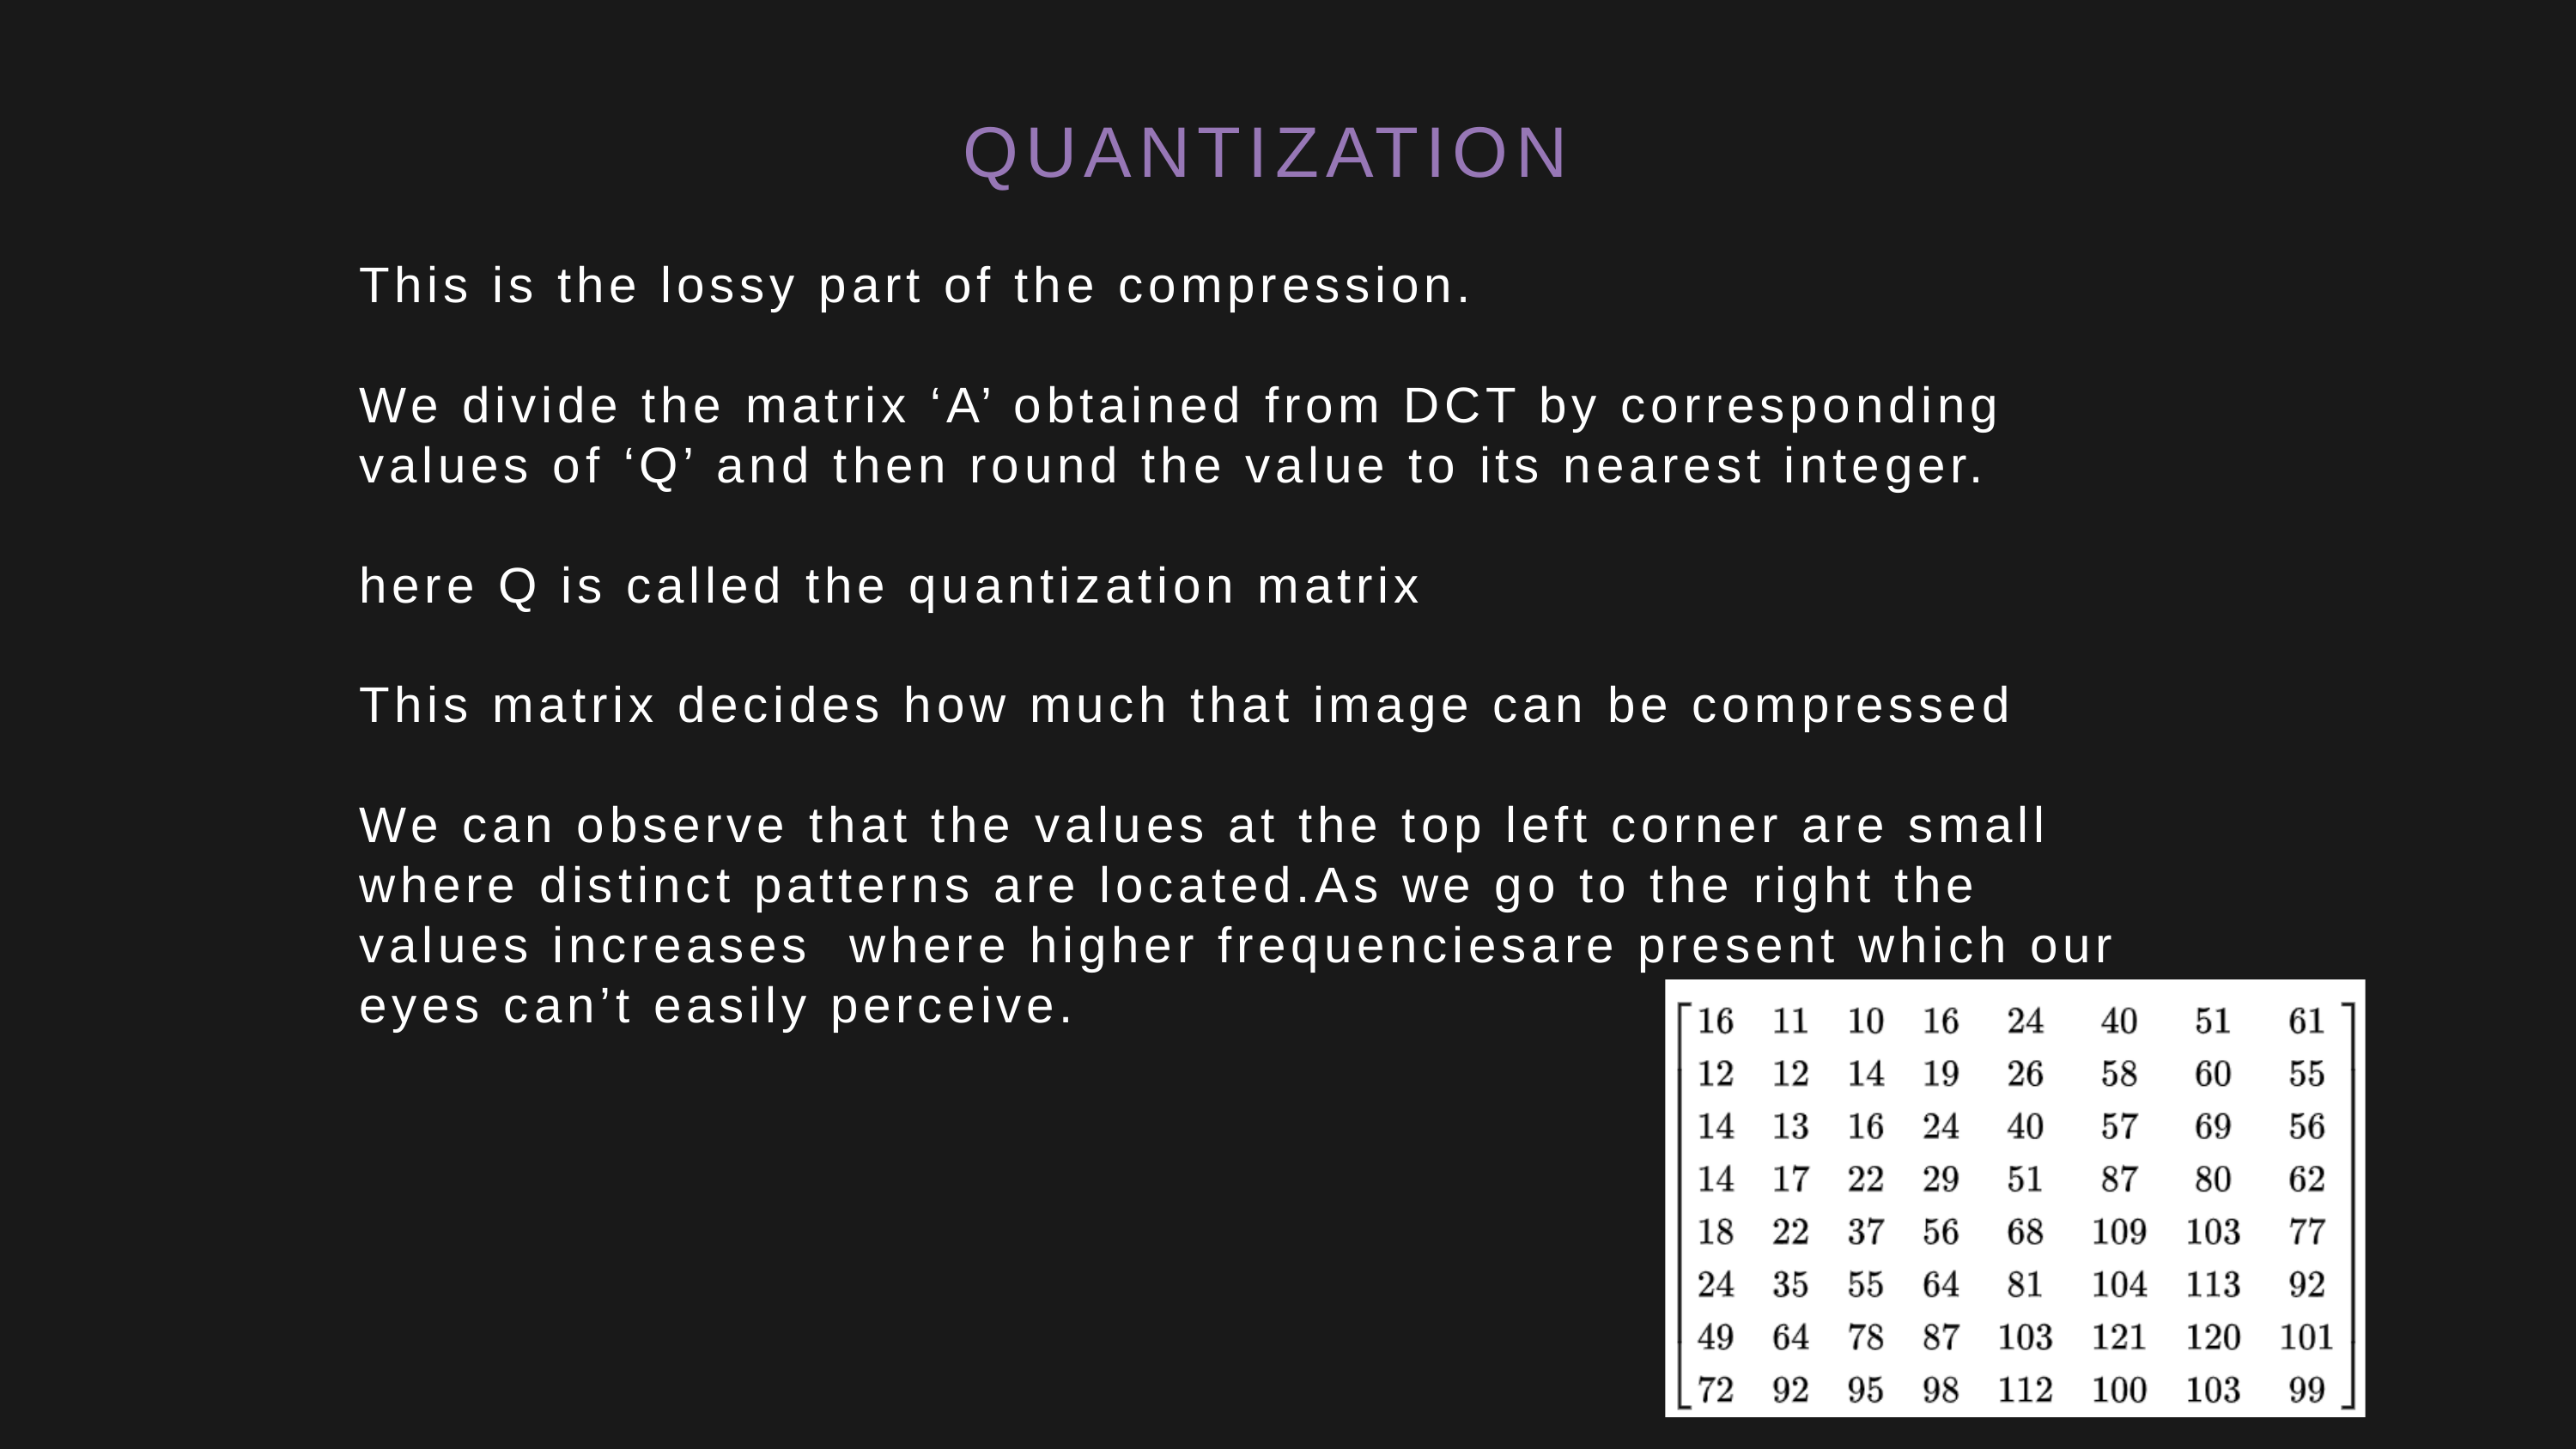

QUANTIZATION
This is the lossy part of the compression.

We divide the matrix ‘A’ obtained from DCT by corresponding values of ‘Q’ and then round the value to its nearest integer.

here Q is called the quantization matrix

This matrix decides how much that image can be compressed

We can observe that the values at the top left corner are small
where distinct patterns are located.As we go to the right the values increases  where higher frequenciesare present which our eyes can’t easily perceive.